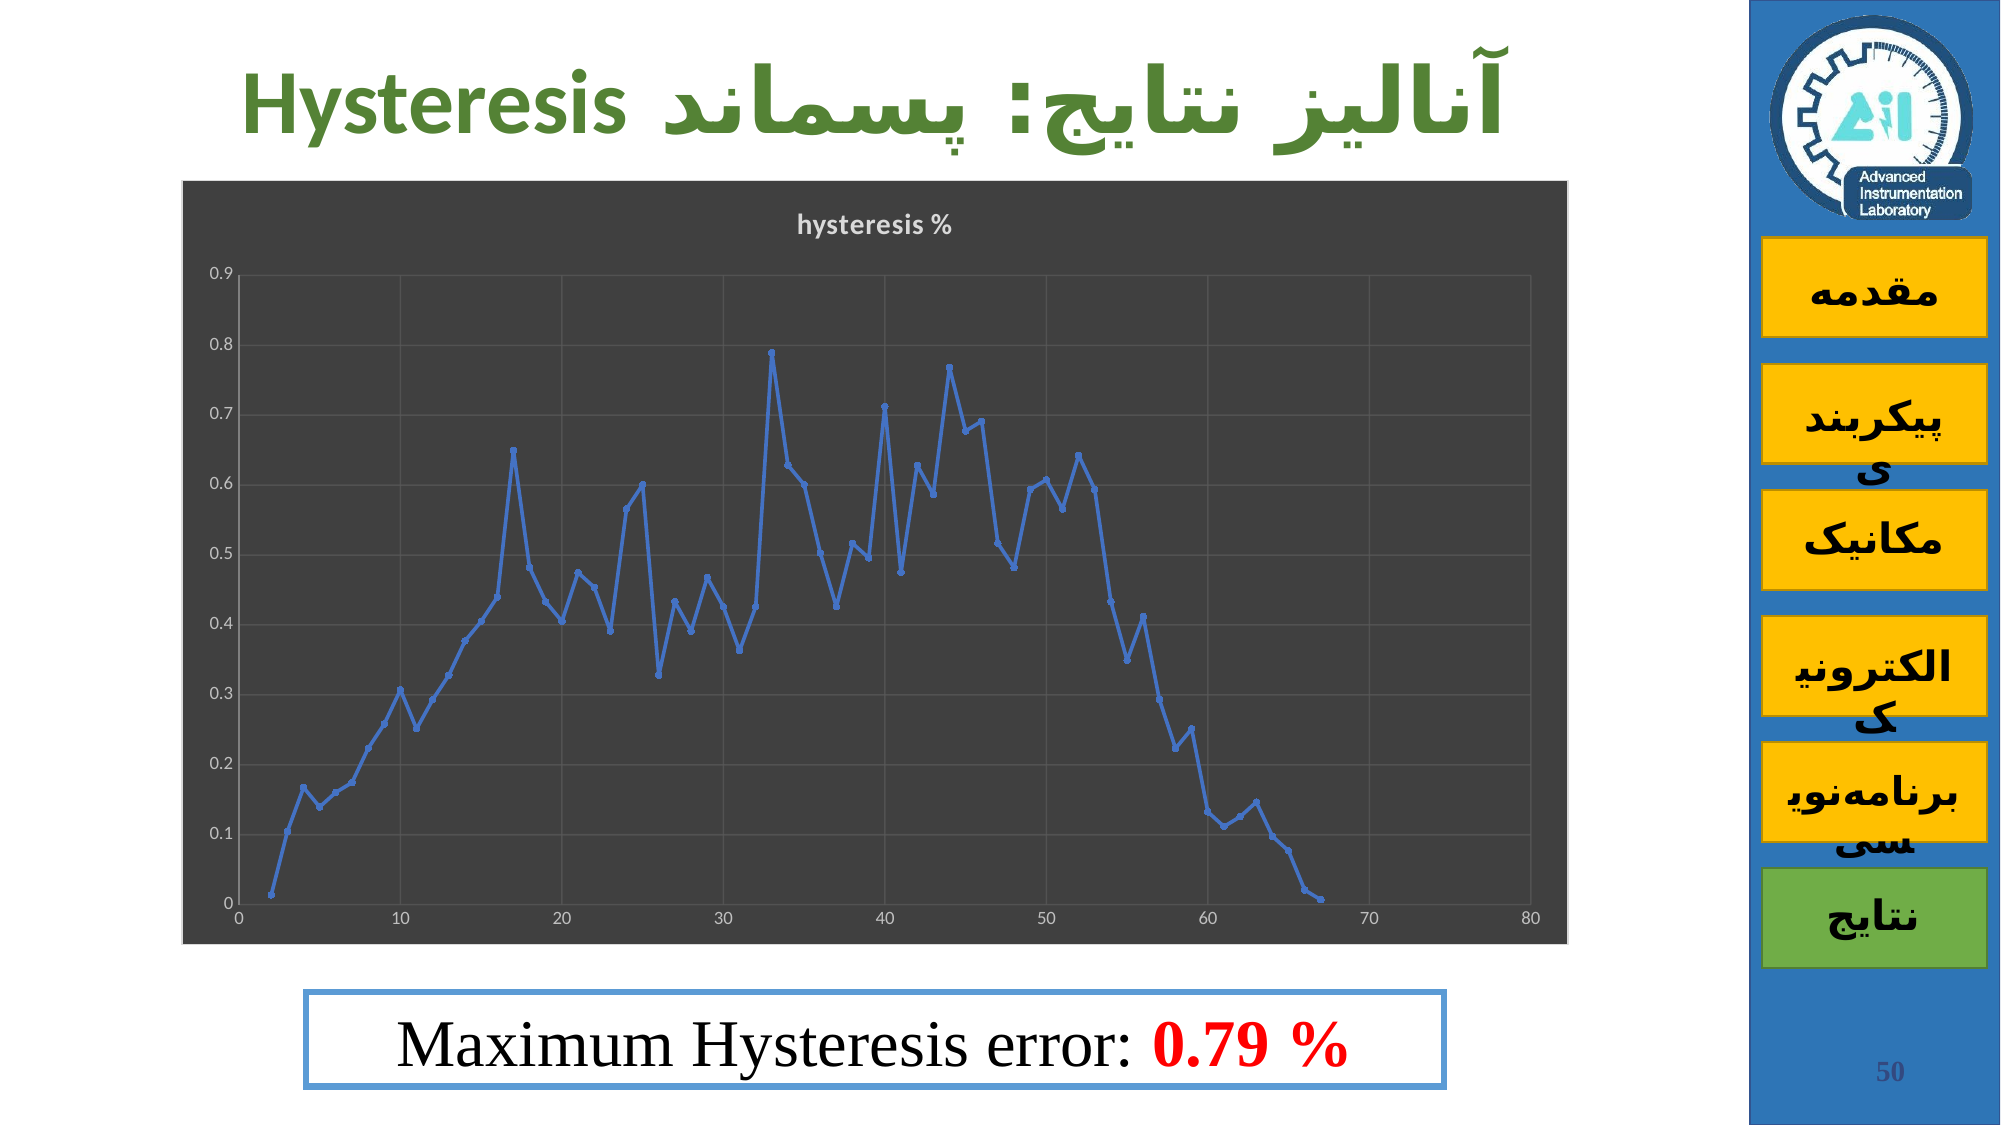

# آنالیز نتایج: پسماند Hysteresis

### Chart:

| Category | hysteresis % |
|---|---|
Maximum Hysteresis error: 0.79 %
50